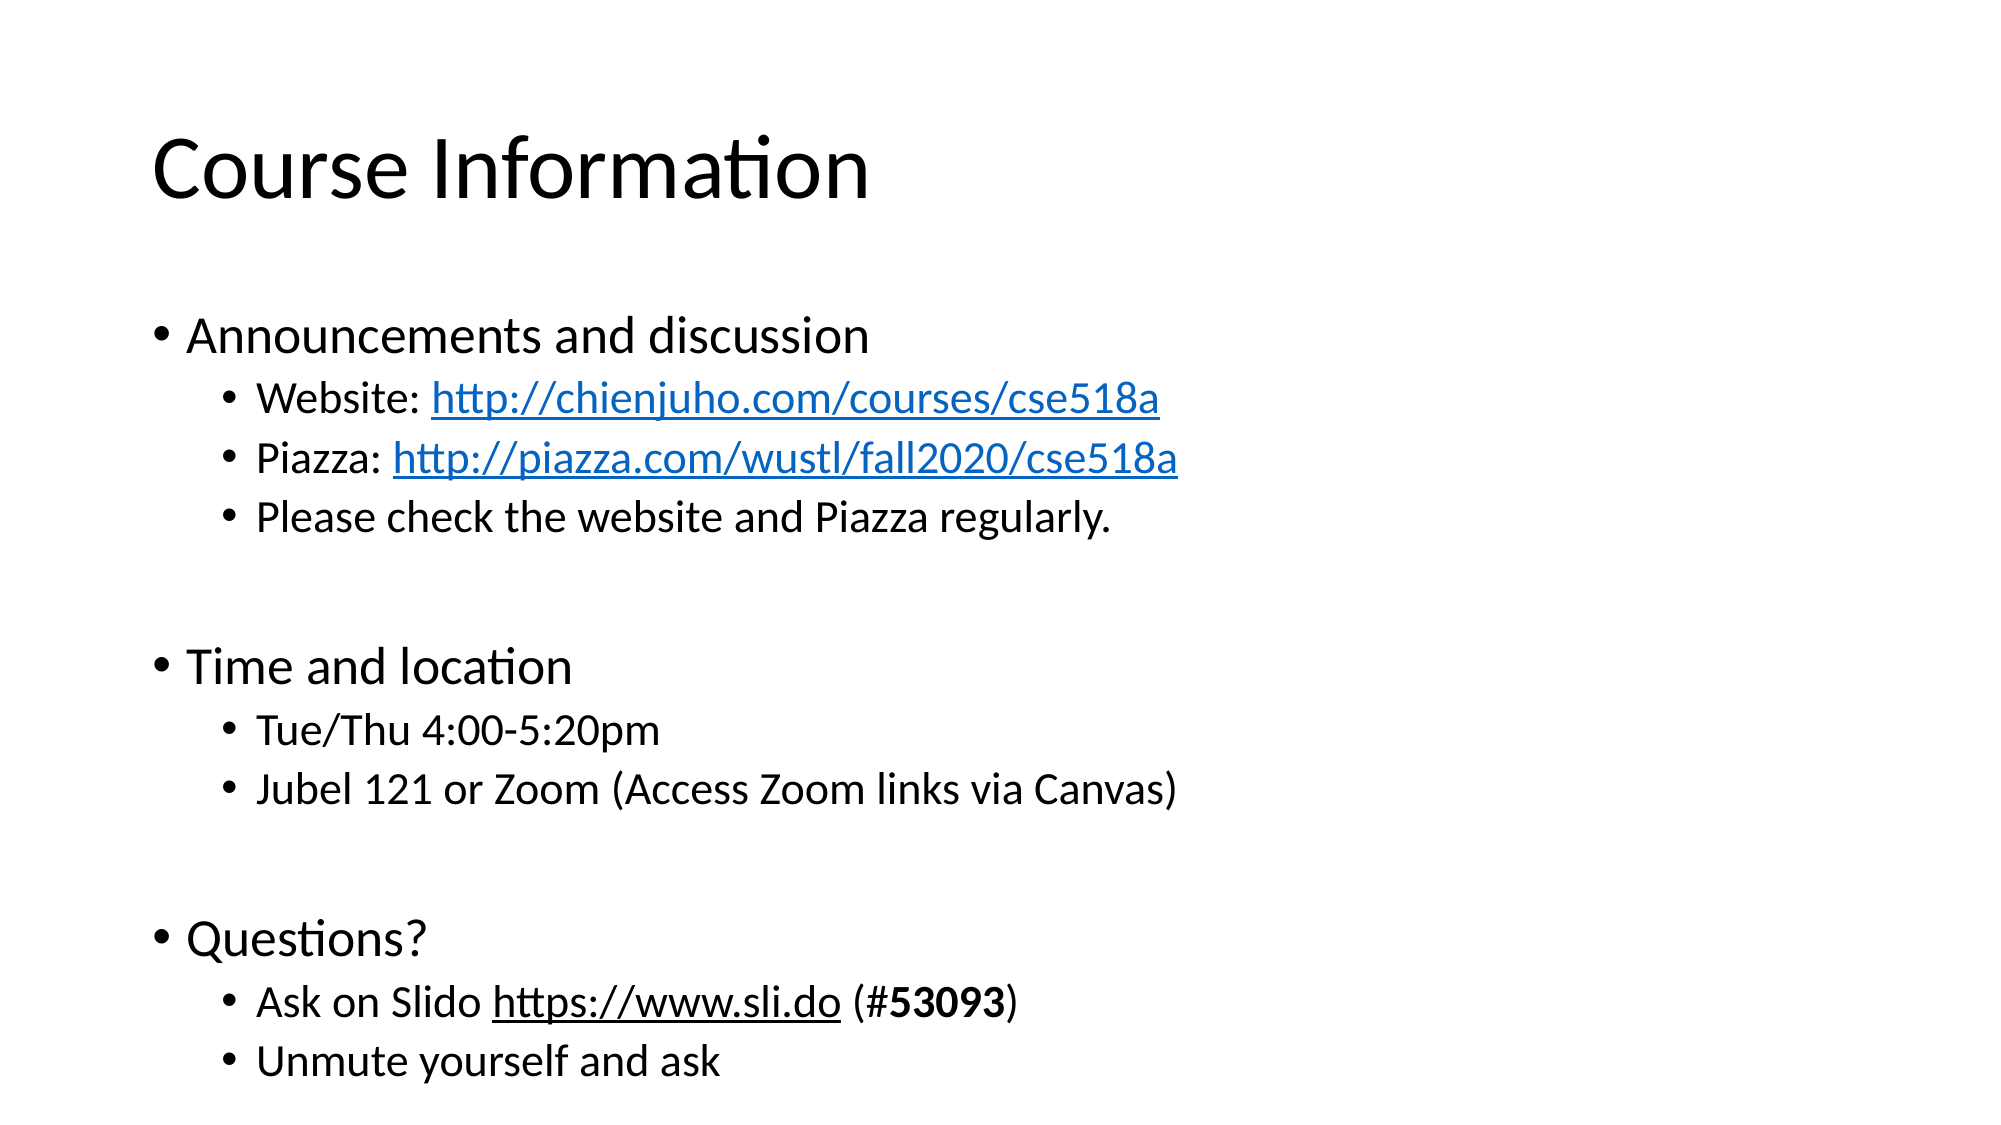

# Course Information
Announcements and discussion
Website: http://chienjuho.com/courses/cse518a
Piazza: http://piazza.com/wustl/fall2020/cse518a
Please check the website and Piazza regularly.

Time and location
Tue/Thu 4:00-5:20pm
Jubel 121 or Zoom (Access Zoom links via Canvas)

Questions?
Ask on Slido https://www.sli.do (#53093)
Unmute yourself and ask